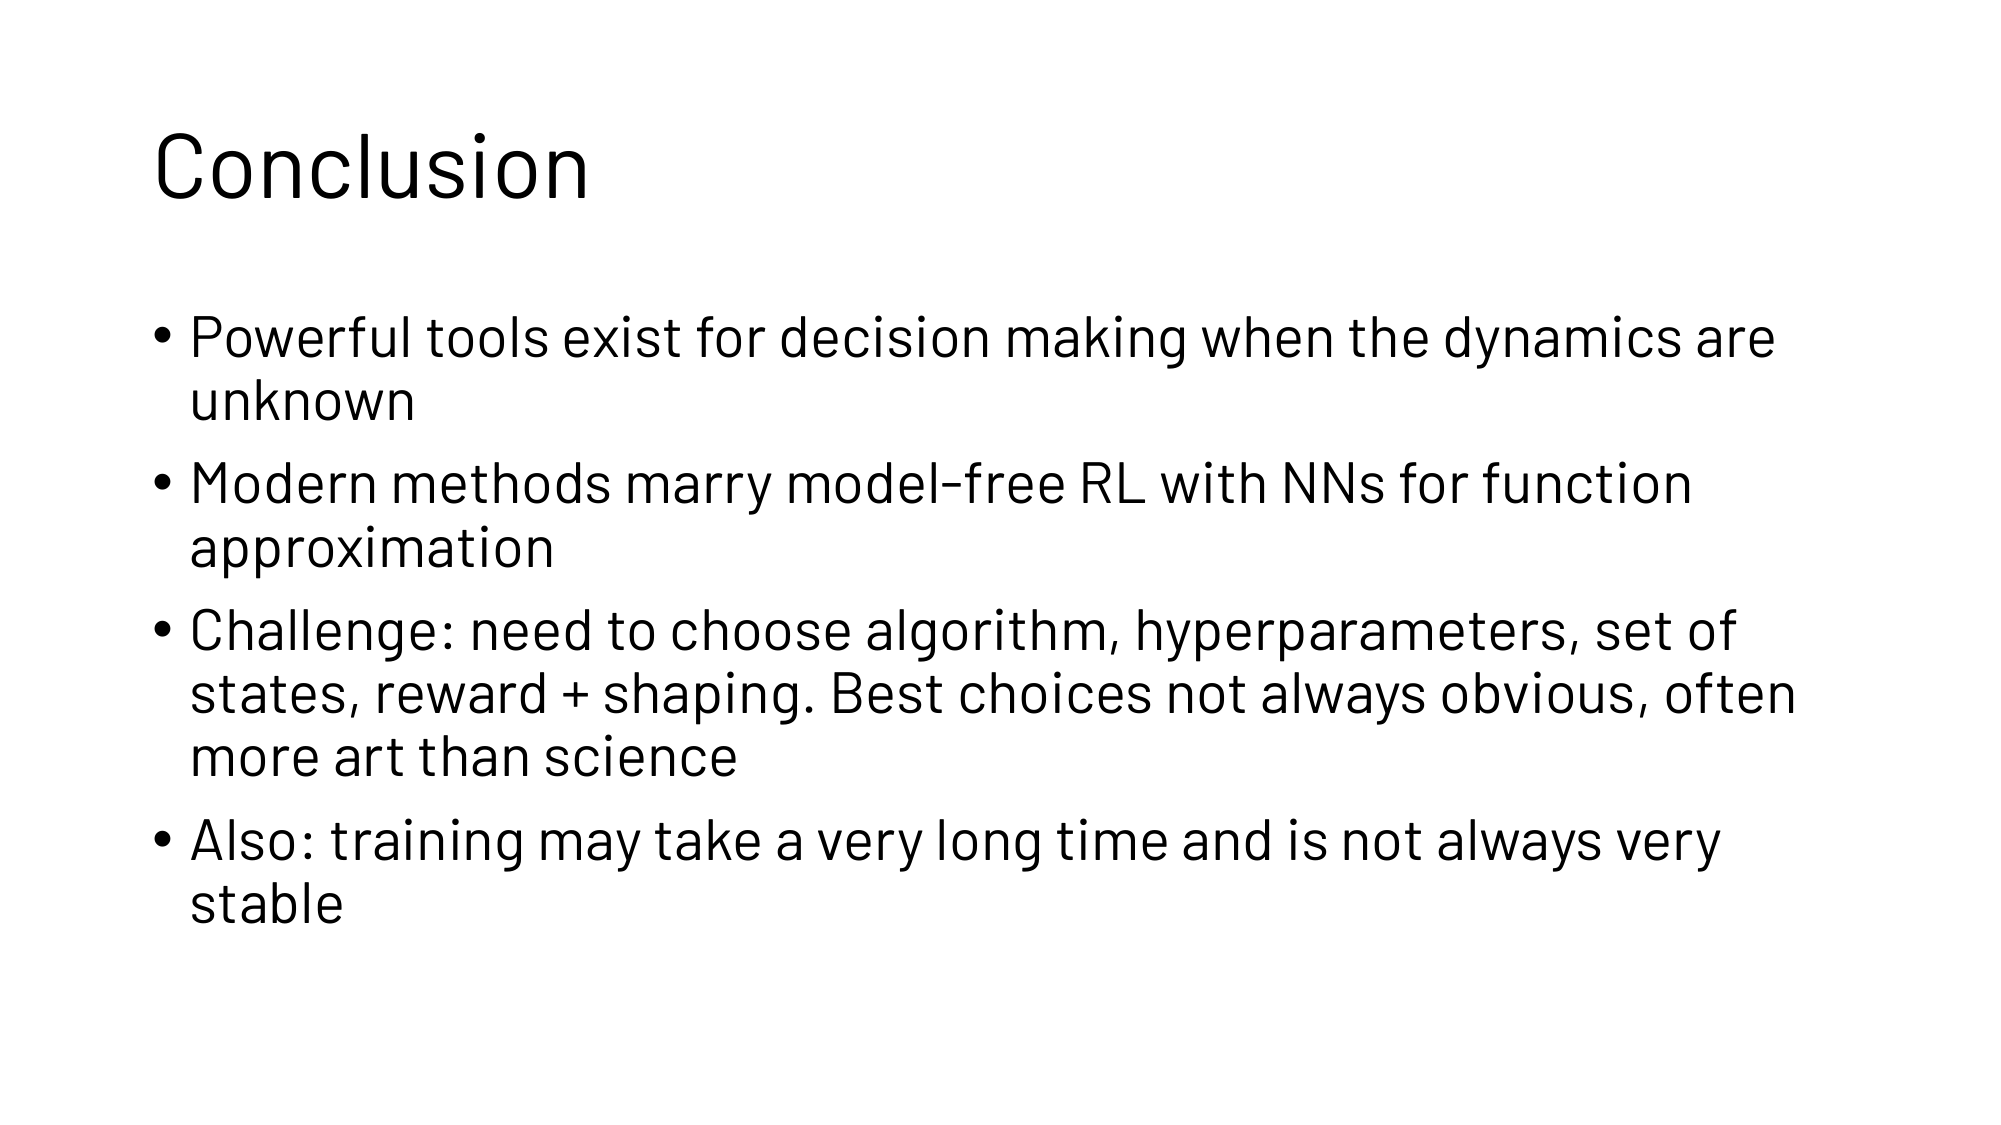

# Conclusion
Powerful tools exist for decision making when the dynamics are unknown
Modern methods marry model-free RL with NNs for function approximation
Challenge: need to choose algorithm, hyperparameters, set of states, reward + shaping. Best choices not always obvious, often more art than science
Also: training may take a very long time and is not always very stable